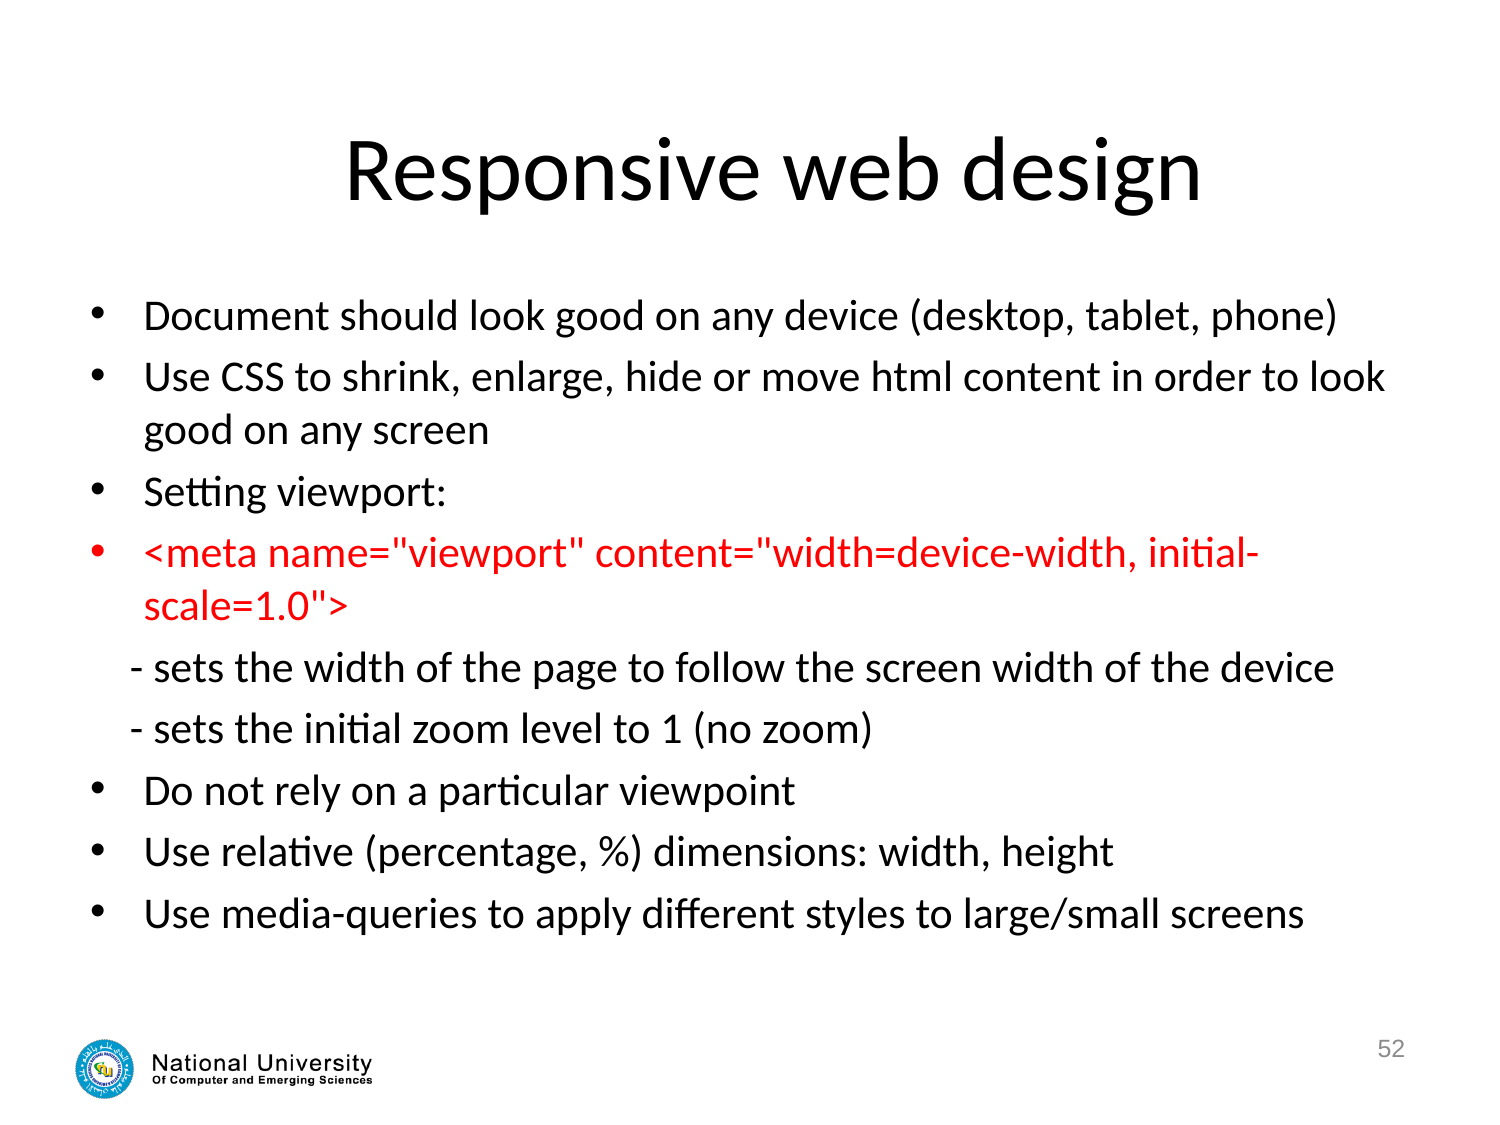

Responsive web design
Document should look good on any device (desktop, tablet, phone)
Use CSS to shrink, enlarge, hide or move html content in order to look good on any screen
Setting viewport:
<meta name="viewport" content="width=device-width, initial-scale=1.0">
    - sets the width of the page to follow the screen width of the device
    - sets the initial zoom level to 1 (no zoom)
Do not rely on a particular viewpoint
Use relative (percentage, %) dimensions: width, height
Use media-queries to apply different styles to large/small screens
52